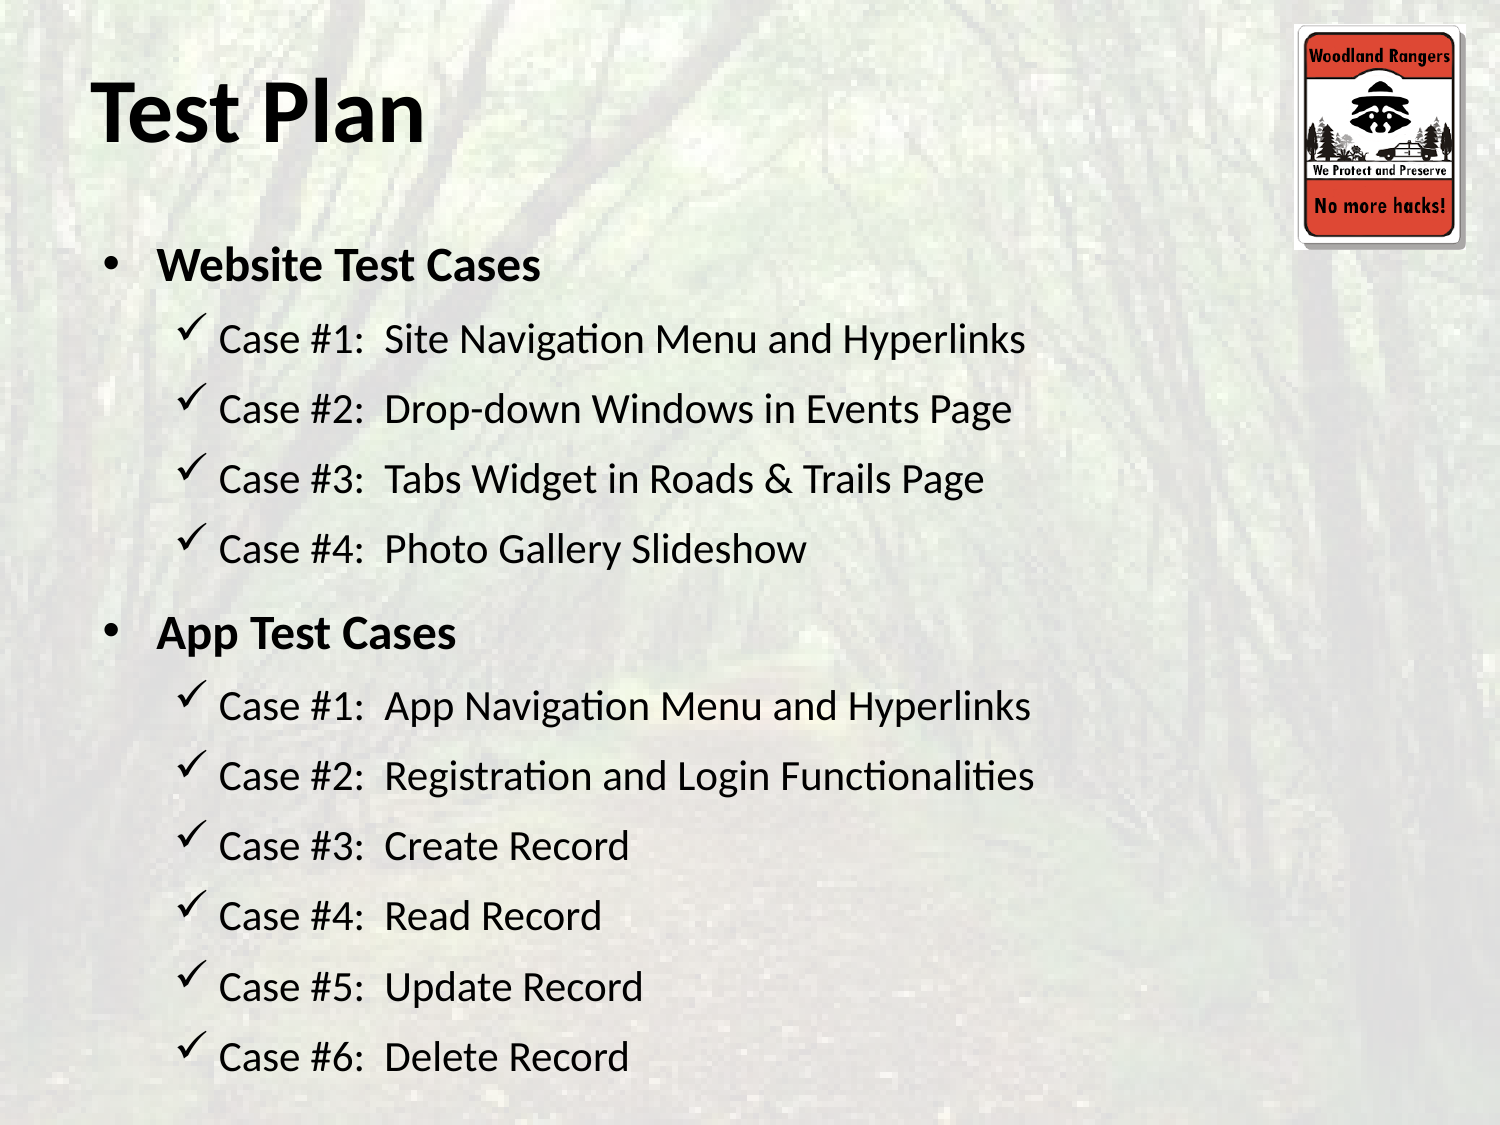

# Test Plan
Website Test Cases
Case #1:  Site Navigation Menu and Hyperlinks
Case #2:  Drop-down Windows in Events Page
Case #3:  Tabs Widget in Roads & Trails Page
Case #4:  Photo Gallery Slideshow
App Test Cases
Case #1:  App Navigation Menu and Hyperlinks
Case #2:  Registration and Login Functionalities
Case #3:  Create Record
Case #4:  Read Record
Case #5:  Update Record
Case #6:  Delete Record